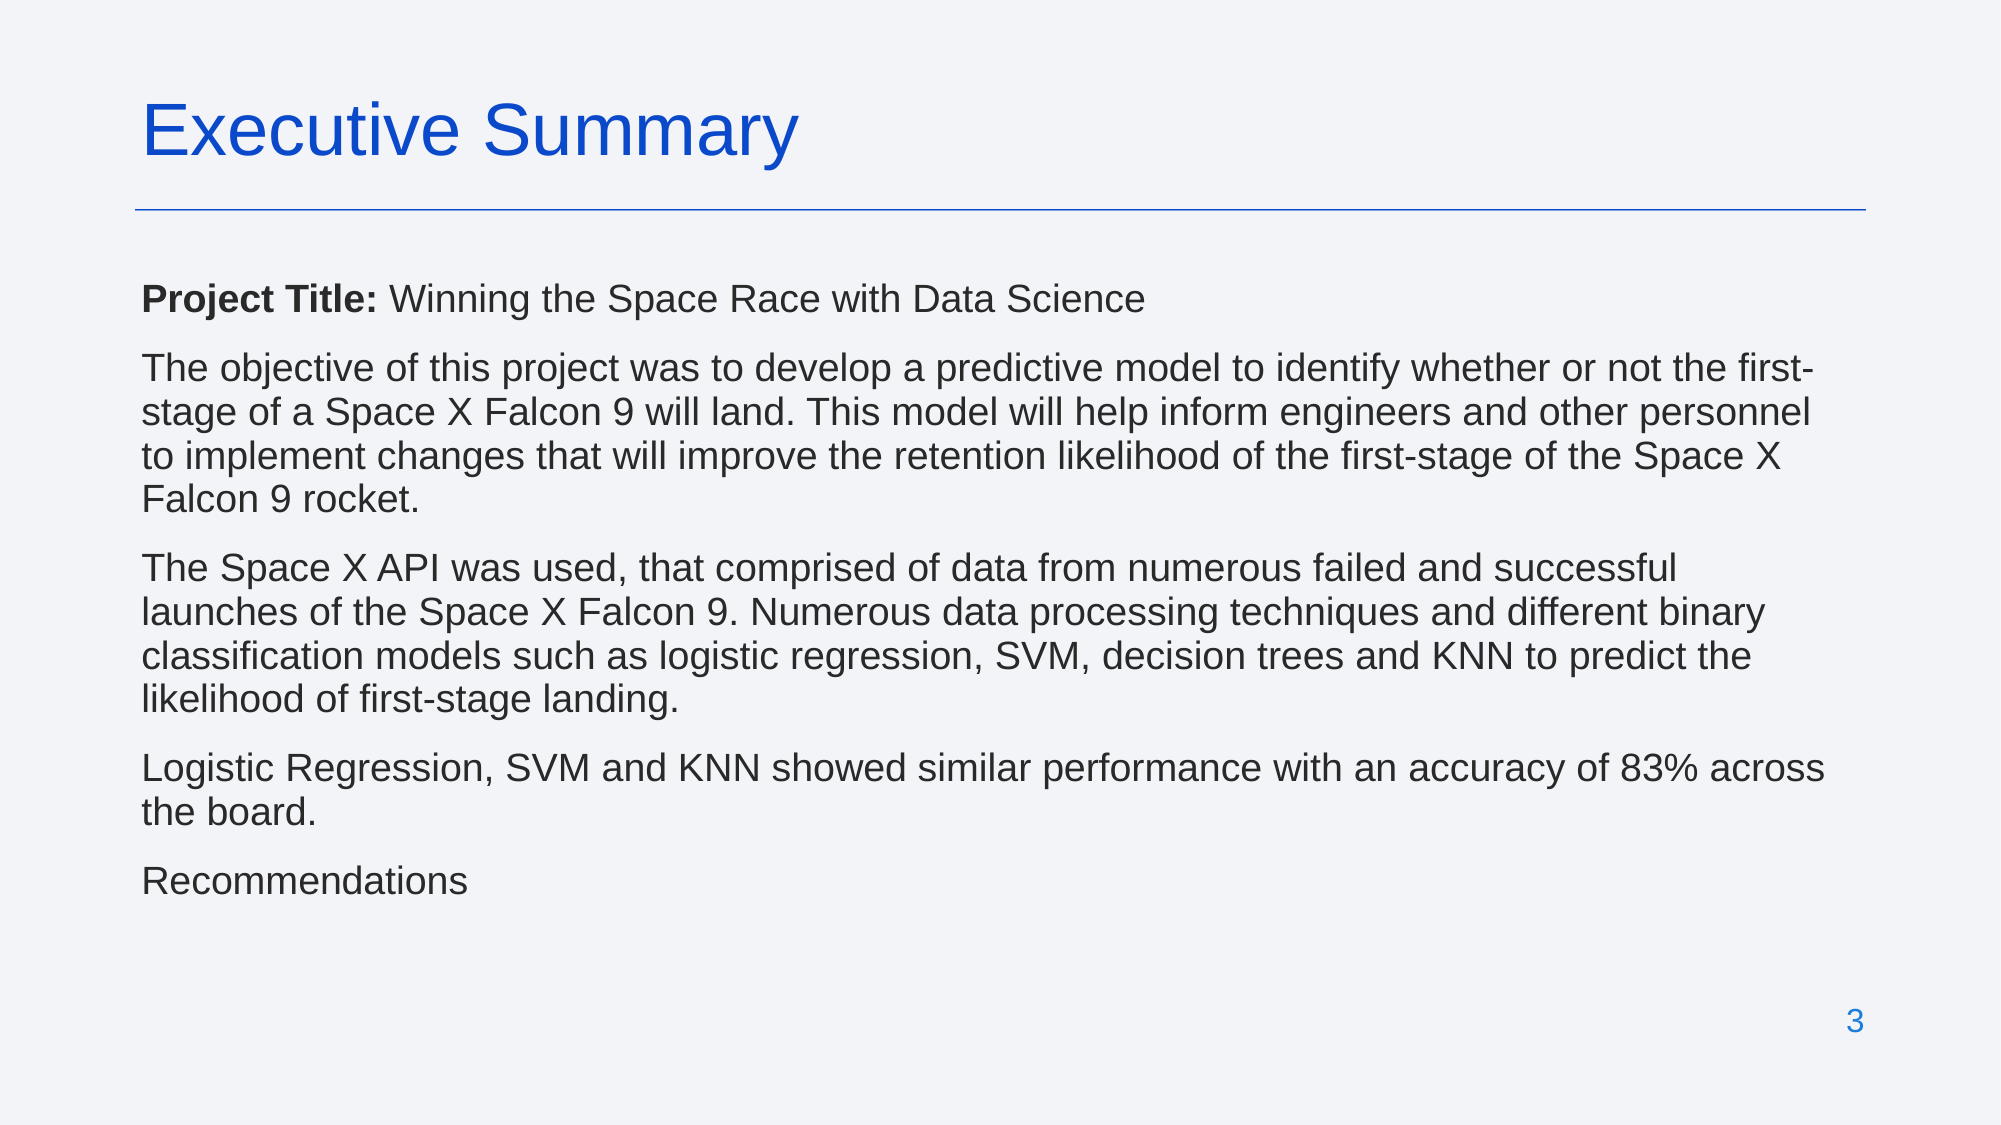

Executive Summary
Project Title: Winning the Space Race with Data Science
The objective of this project was to develop a predictive model to identify whether or not the first-stage of a Space X Falcon 9 will land. This model will help inform engineers and other personnel to implement changes that will improve the retention likelihood of the first-stage of the Space X Falcon 9 rocket.
The Space X API was used, that comprised of data from numerous failed and successful launches of the Space X Falcon 9. Numerous data processing techniques and different binary classification models such as logistic regression, SVM, decision trees and KNN to predict the likelihood of first-stage landing.
Logistic Regression, SVM and KNN showed similar performance with an accuracy of 83% across the board.
Recommendations

3